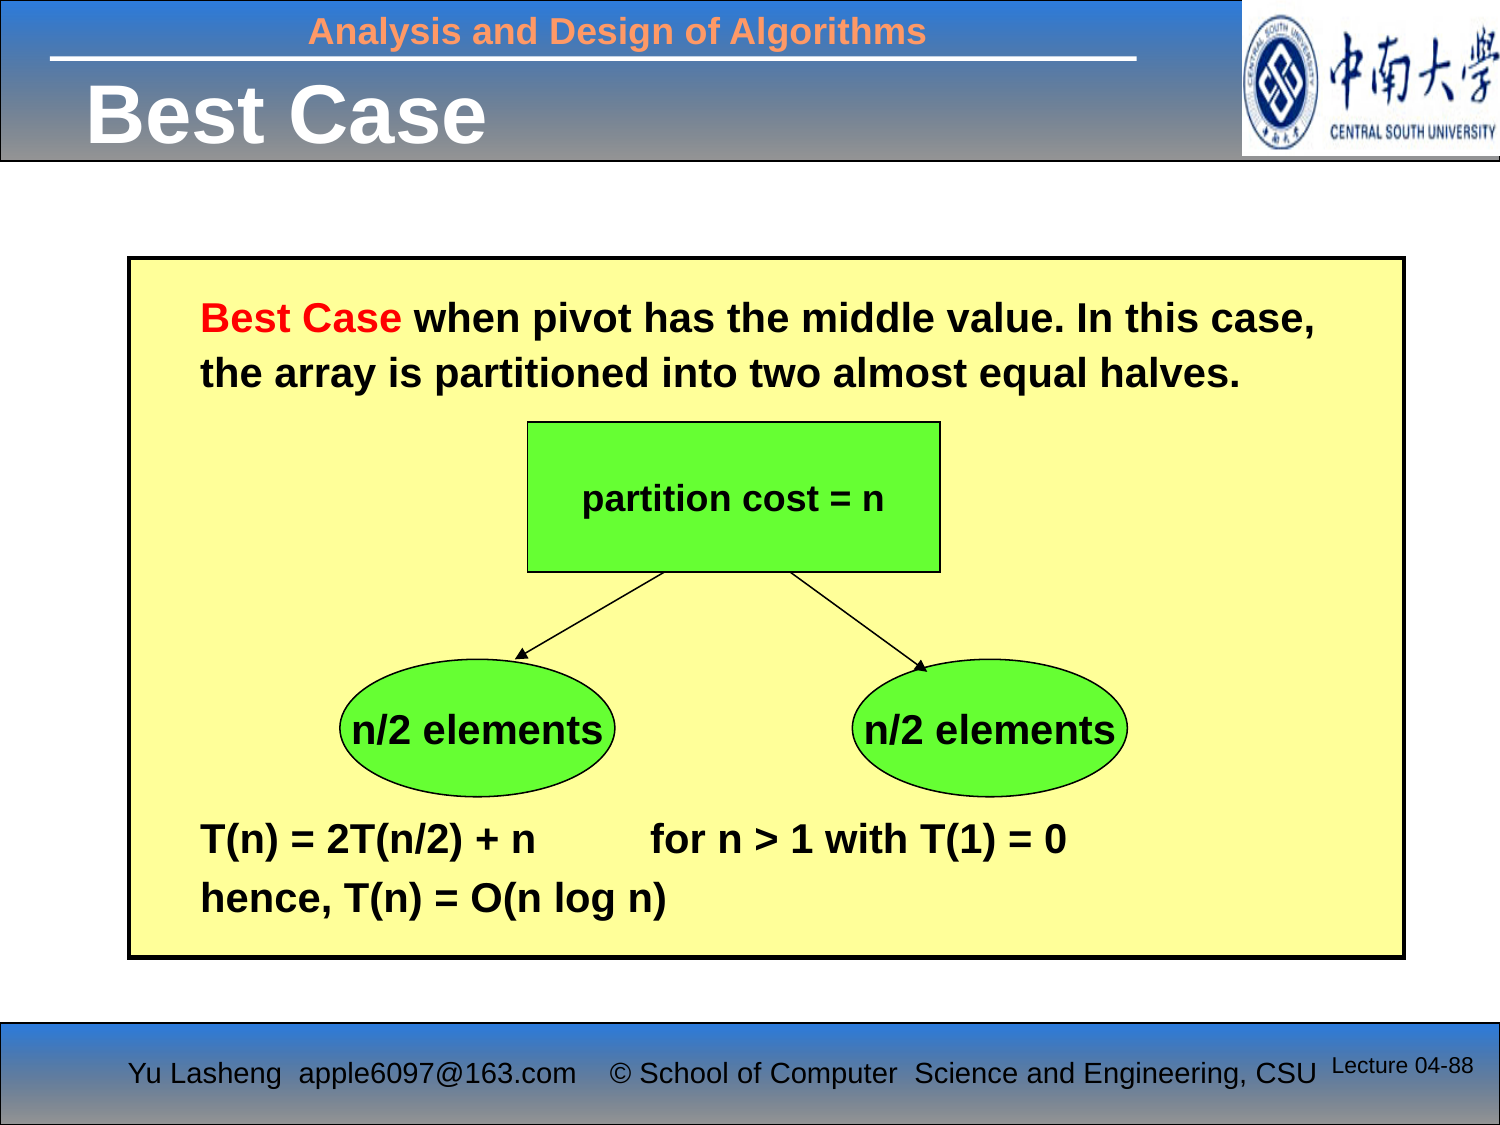

# Best Case
	Best Case when pivot has the middle value. In this case, the array is partitioned into two almost equal halves.

	T(n) = 2T(n/2) + n 	for n > 1 with T(1) = 0
	hence, T(n) = O(n log n)
partition cost = n

n/2 elements
n/2 elements
Lecture 04-88